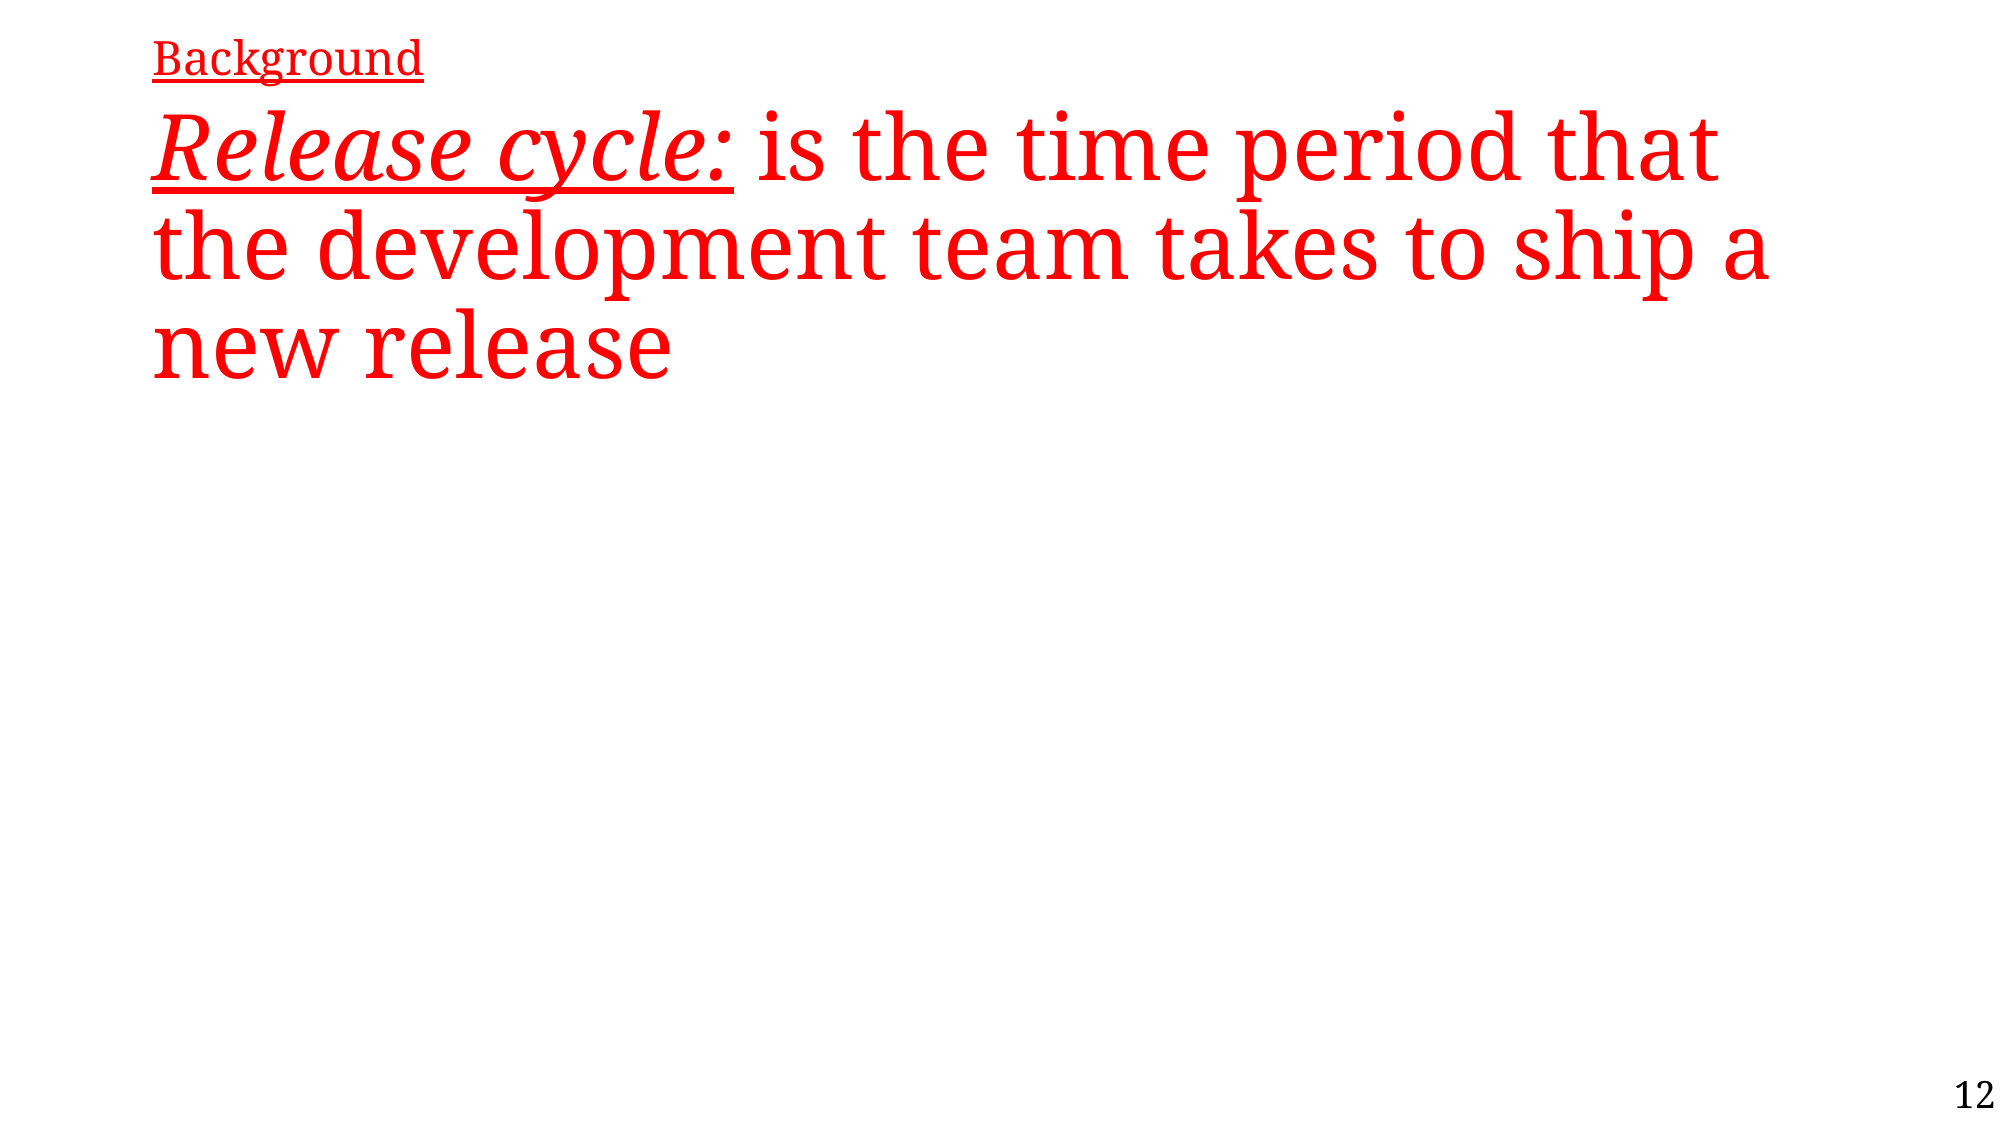

Background
# Release cycle: is the time period that the development team takes to ship a new release
12